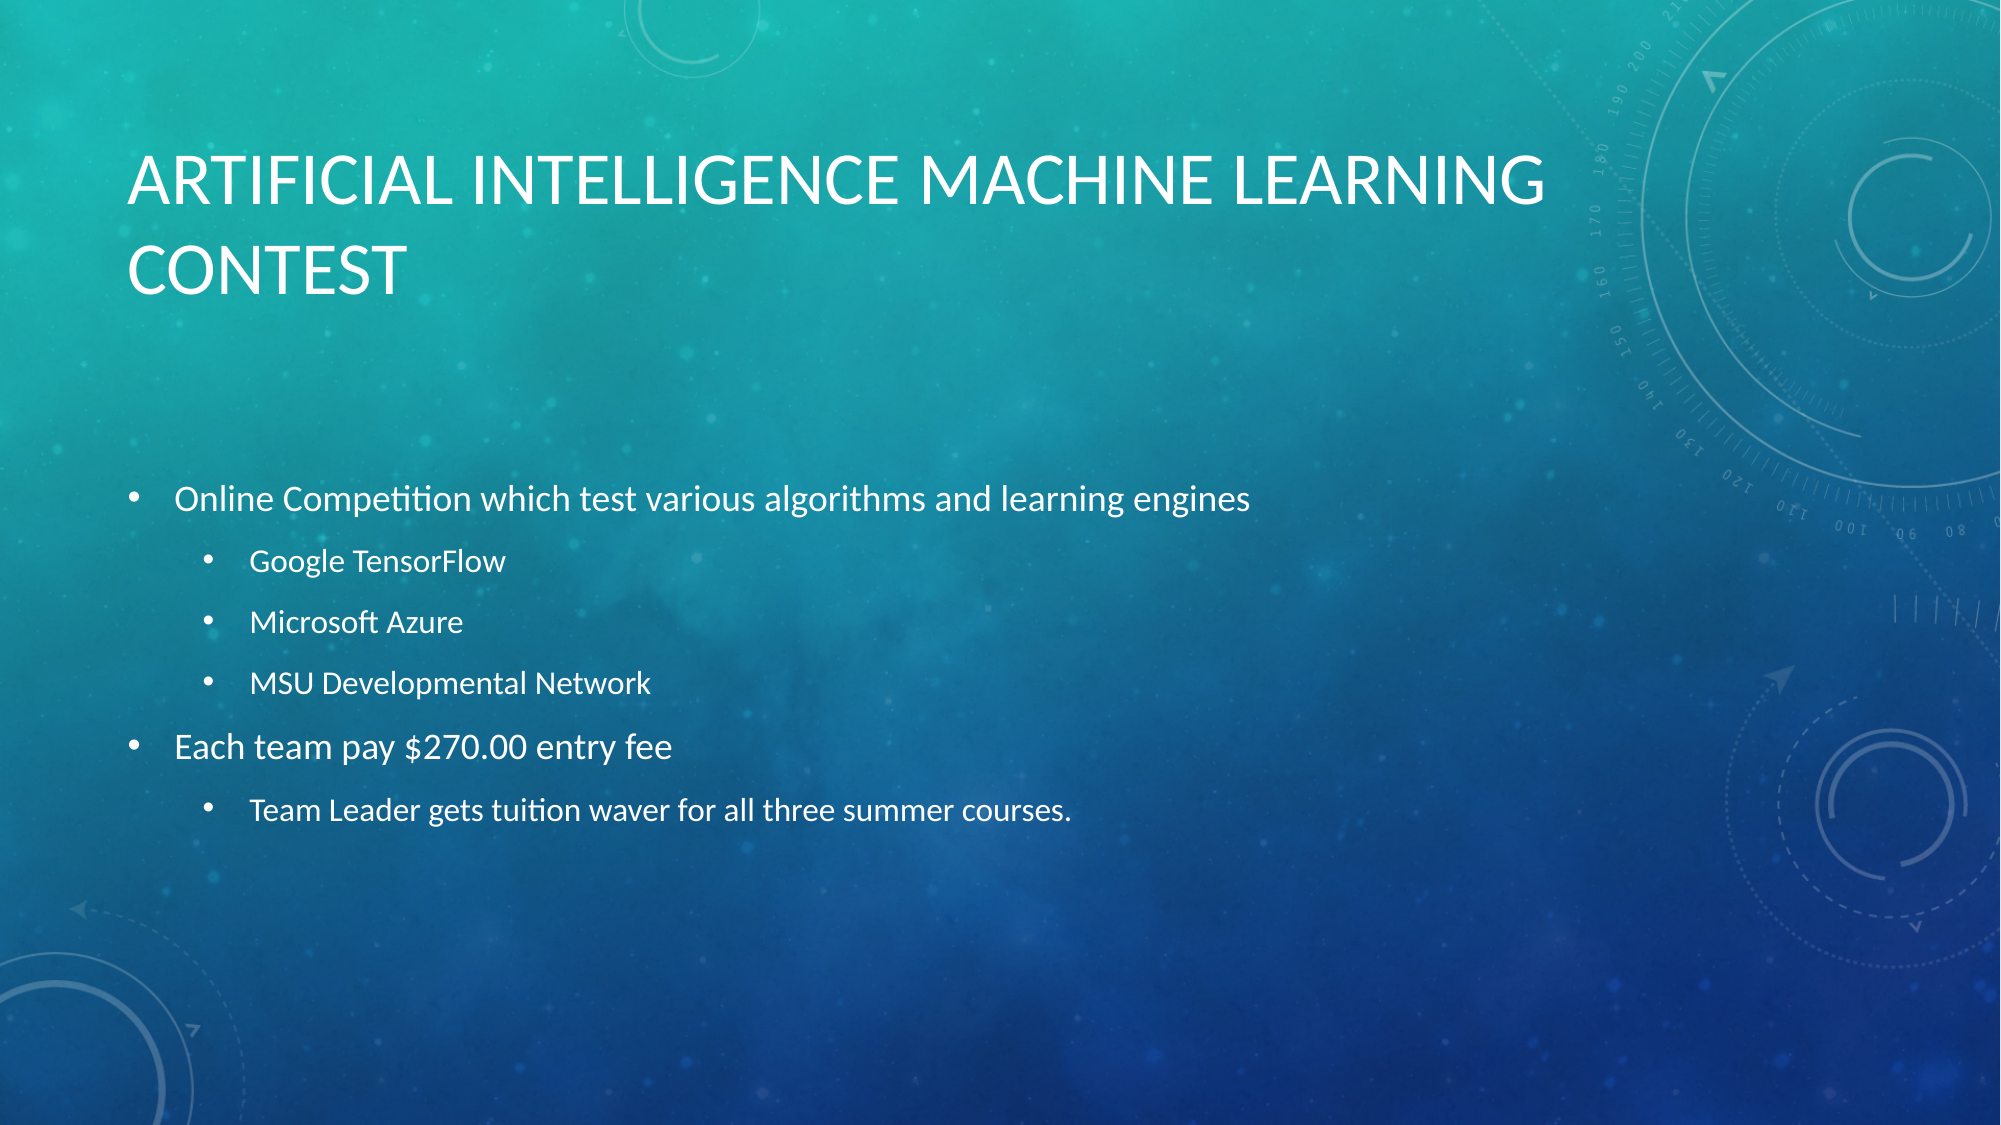

# Artificial Intelligence Machine Learning Contest
Online Competition which test various algorithms and learning engines
Google TensorFlow
Microsoft Azure
MSU Developmental Network
Each team pay $270.00 entry fee
Team Leader gets tuition waver for all three summer courses.